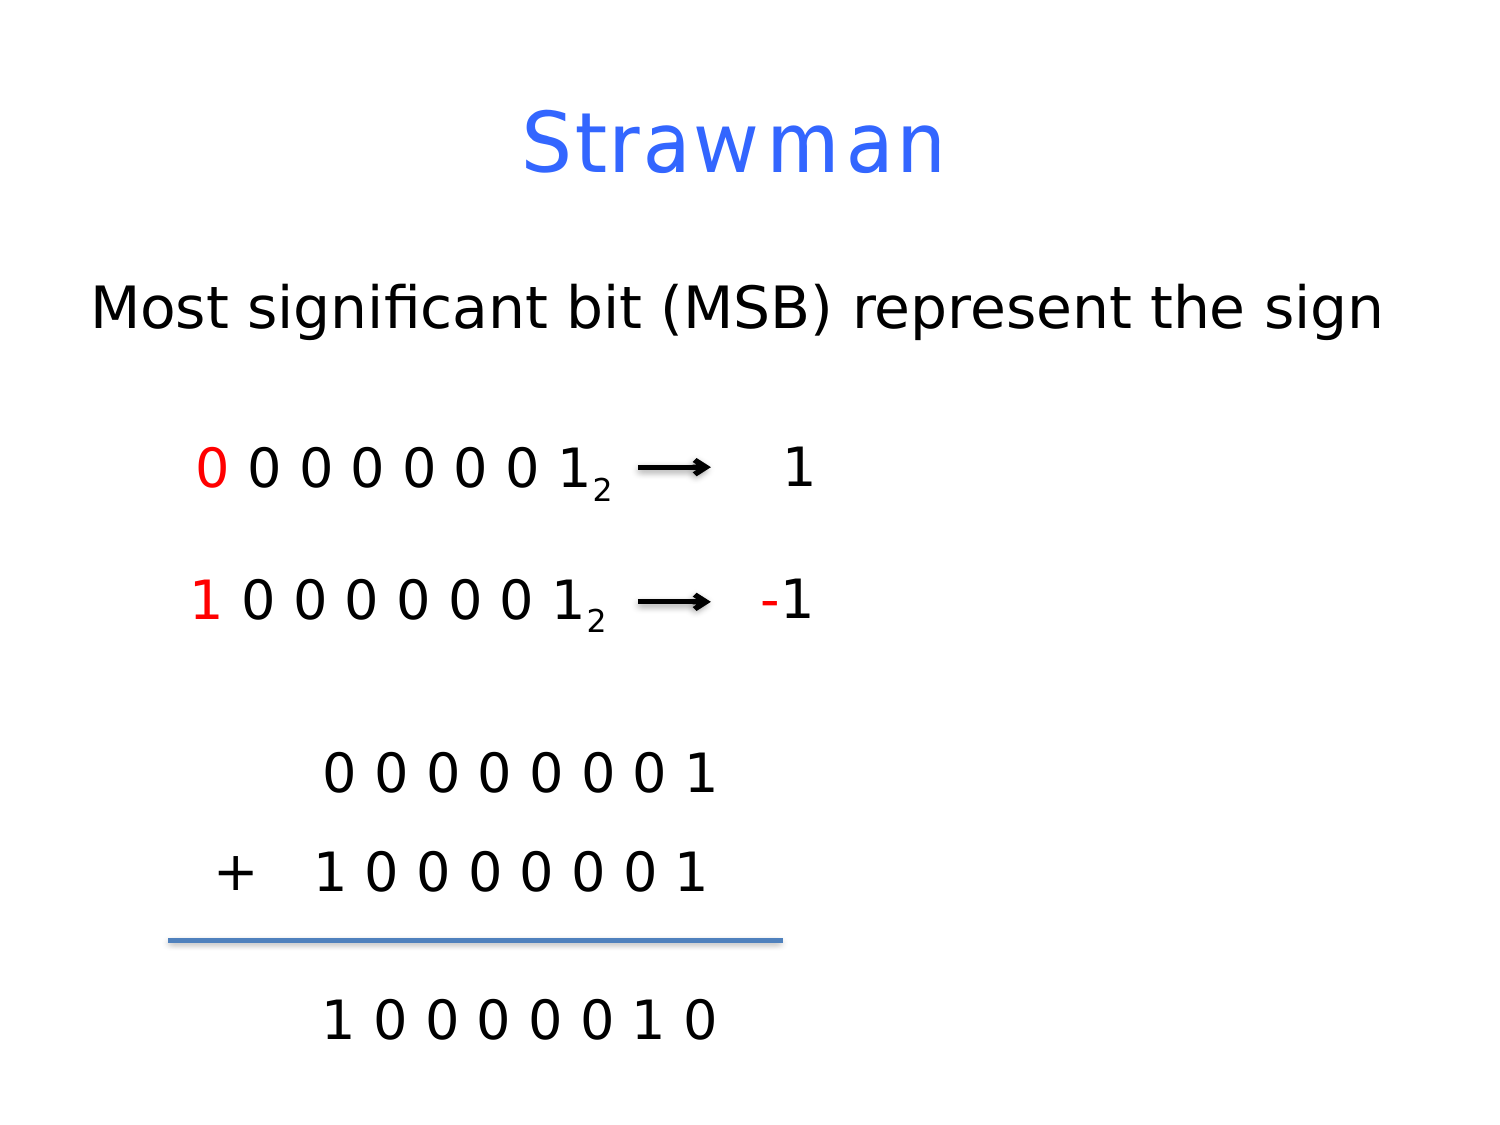

# Strawman
Most significant bit (MSB) represent the sign

1
0 0 0 0 0 0 0 12
-1
1 0 0 0 0 0 0 12
0 0 0 0 0 0 0 1
+
 1 0 0 0 0 0 0 1
 1 0 0 0 0 0 1 0